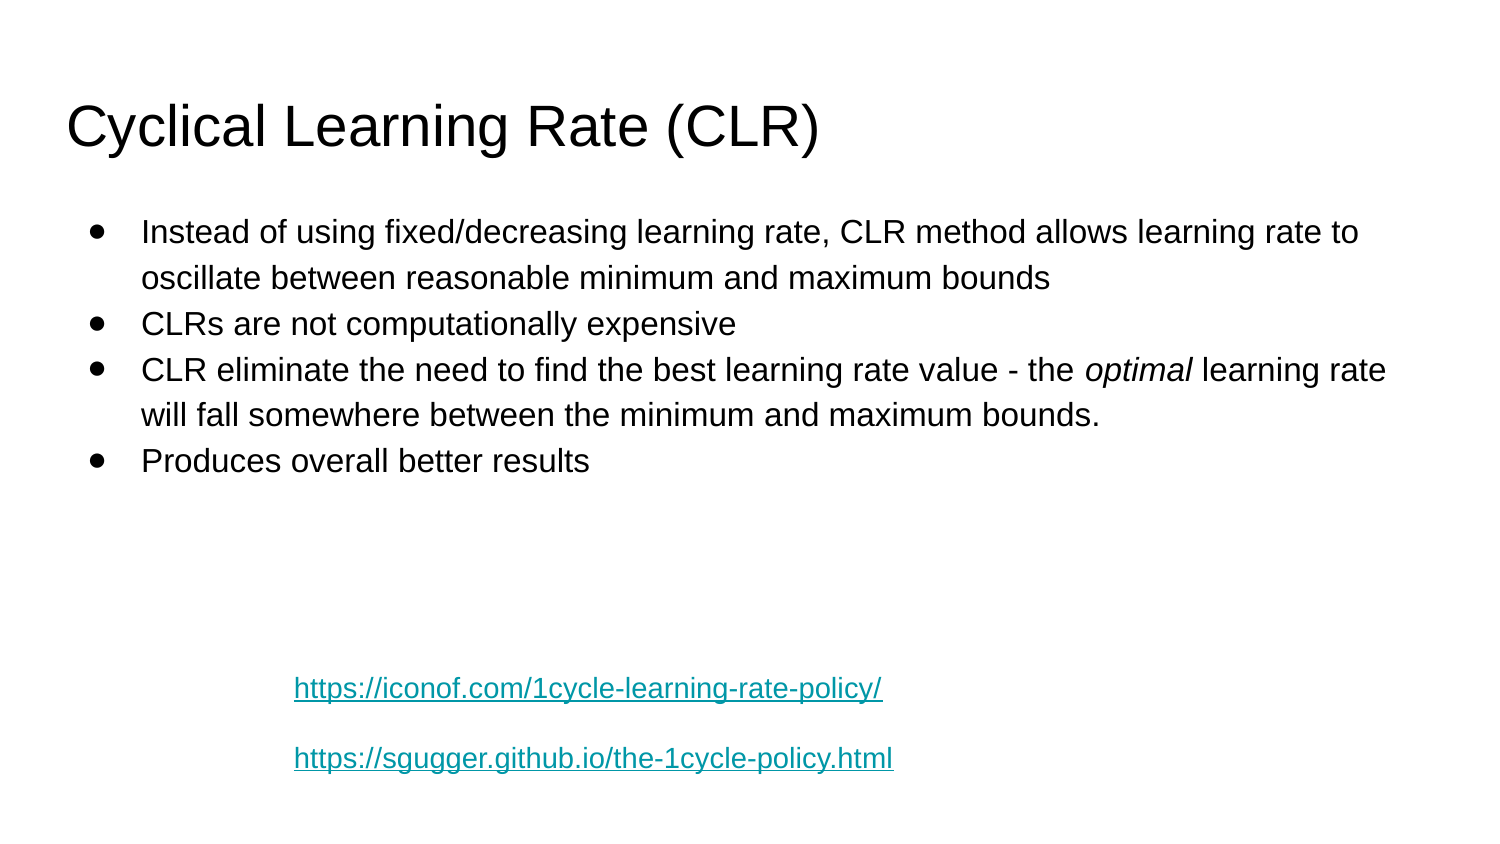

# Cyclical Learning Rate (CLR)
Instead of using fixed/decreasing learning rate, CLR method allows learning rate to oscillate between reasonable minimum and maximum bounds
CLRs are not computationally expensive
CLR eliminate the need to find the best learning rate value - the optimal learning rate will fall somewhere between the minimum and maximum bounds.
Produces overall better results

https://iconof.com/1cycle-learning-rate-policy/

https://sgugger.github.io/the-1cycle-policy.html